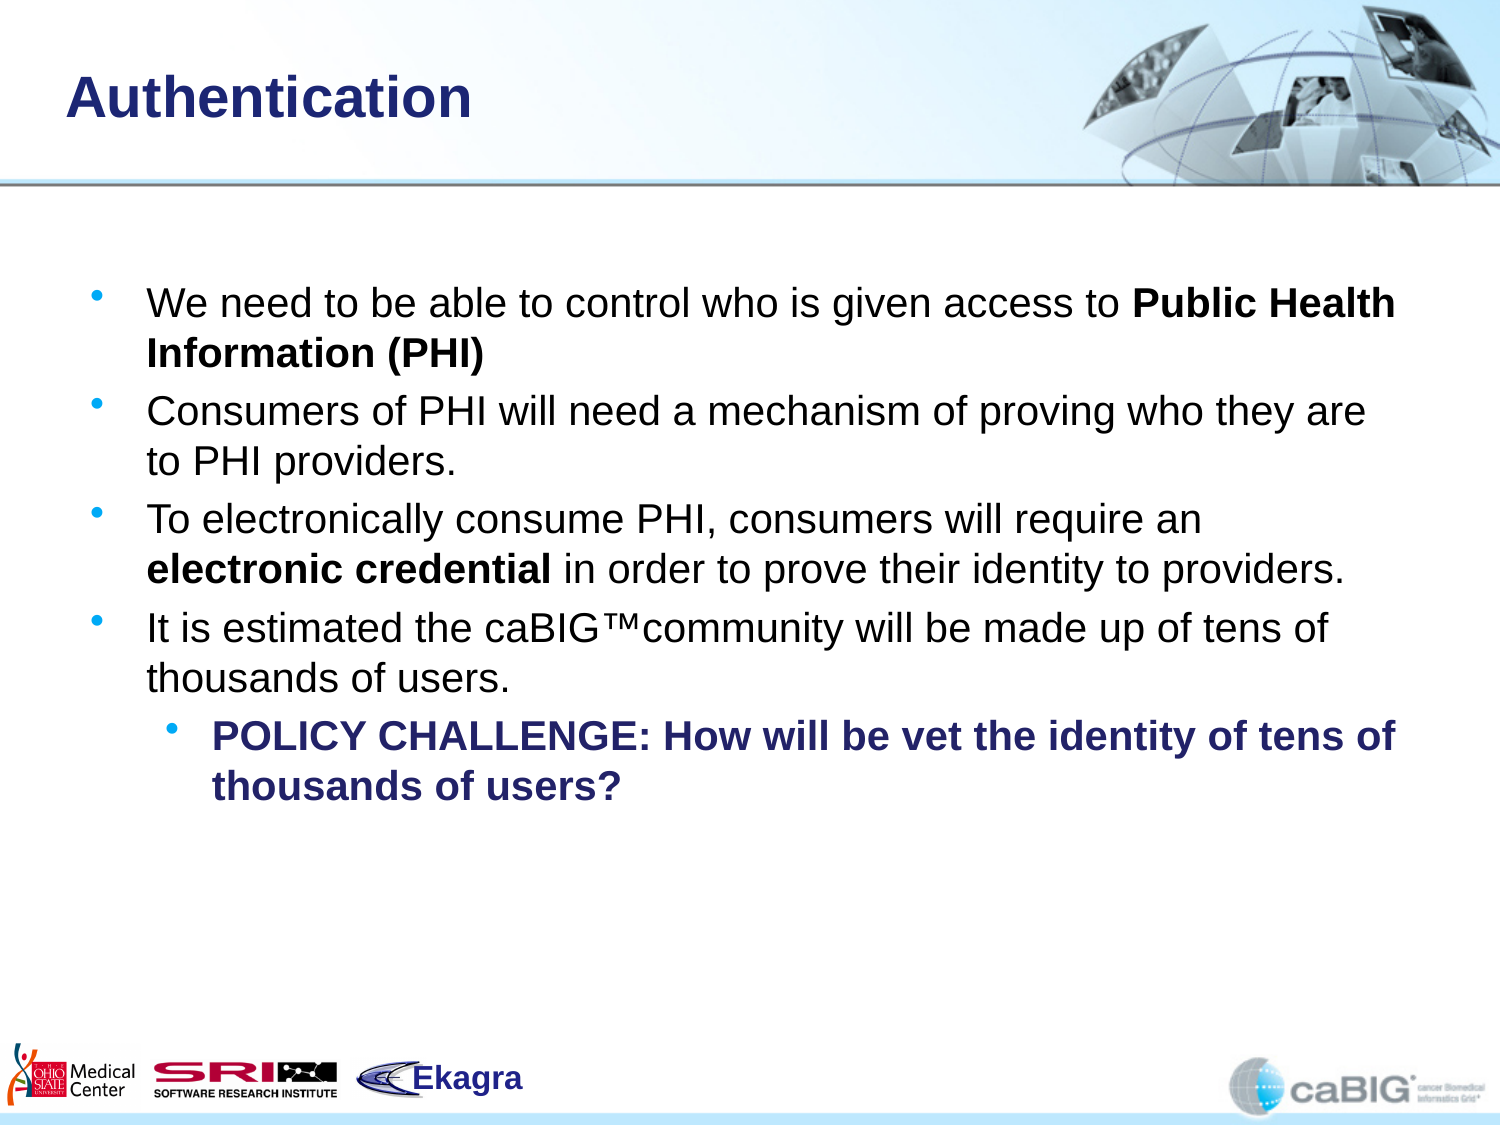

# Authentication

We need to be able to control who is given access to Public Health Information (PHI)
Consumers of PHI will need a mechanism of proving who they are to PHI providers.
To electronically consume PHI, consumers will require an electronic credential in order to prove their identity to providers.
It is estimated the caBIG™community will be made up of tens of thousands of users.
POLICY CHALLENGE: How will be vet the identity of tens of thousands of users?